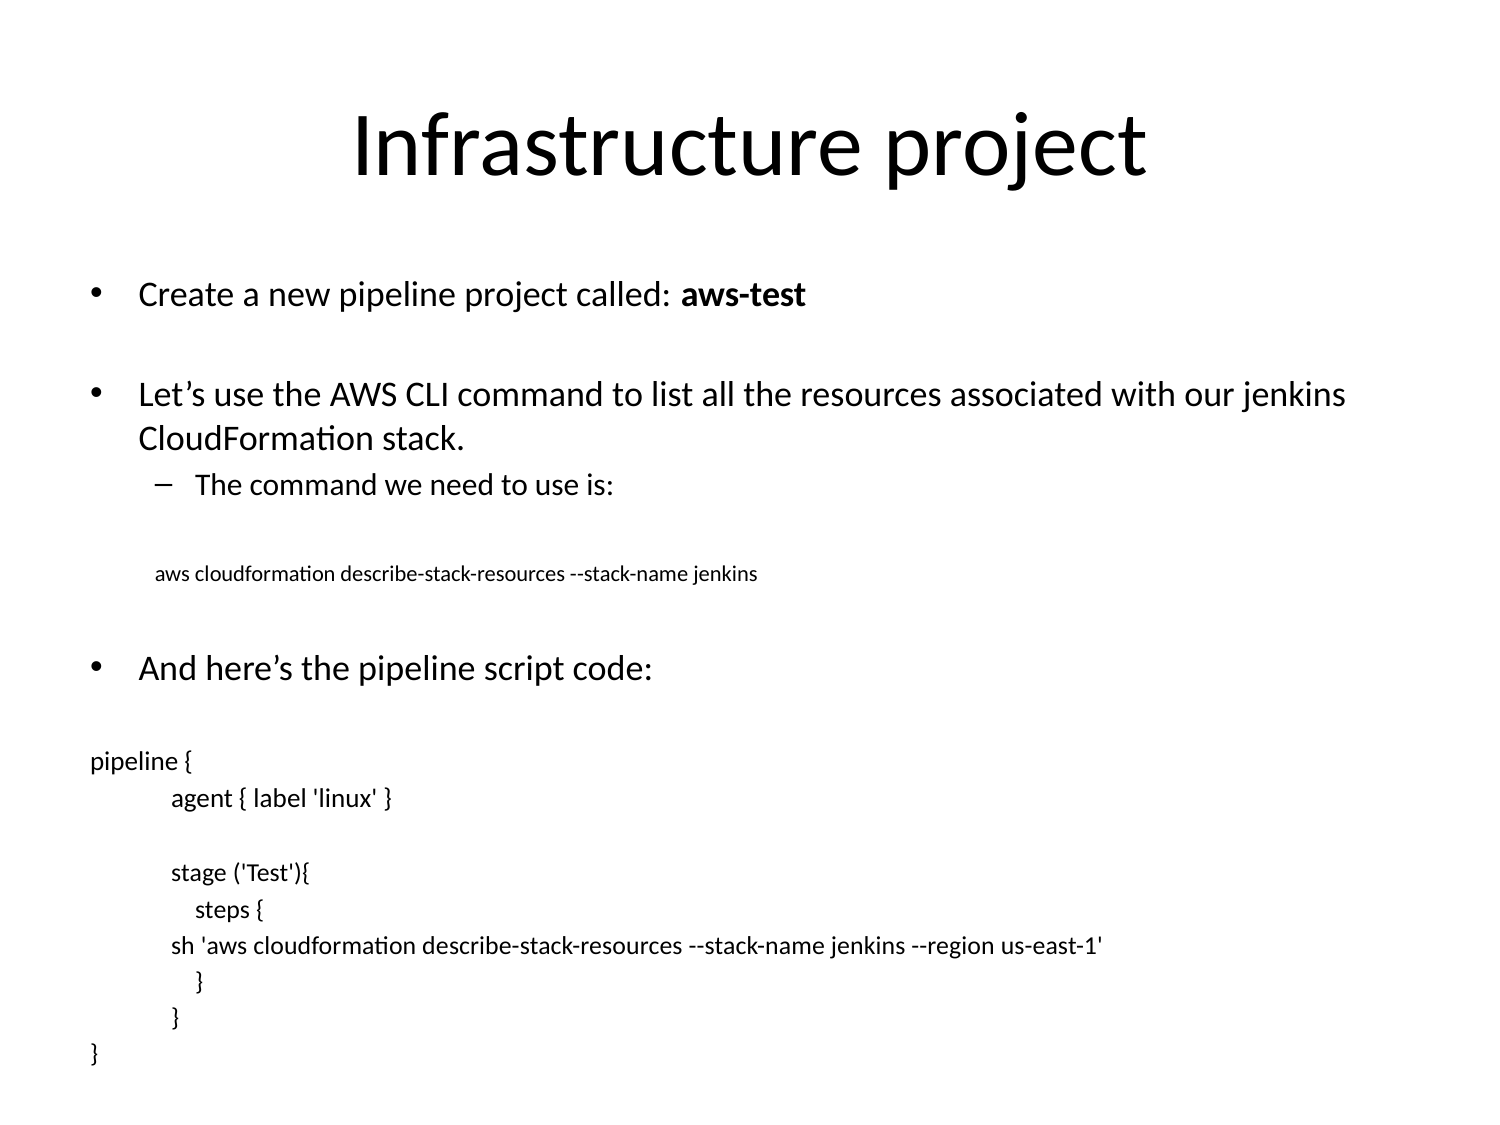

# Infrastructure project
Create a new pipeline project called: aws-test

Let’s use the AWS CLI command to list all the resources associated with our jenkins CloudFormation stack.
The command we need to use is:

aws cloudformation describe-stack-resources --stack-name jenkins

And here’s the pipeline script code:

pipeline {
	agent { label 'linux' }

	stage ('Test'){
	    steps {
		sh 'aws cloudformation describe-stack-resources --stack-name jenkins --region us-east-1'
	    }
	}
}